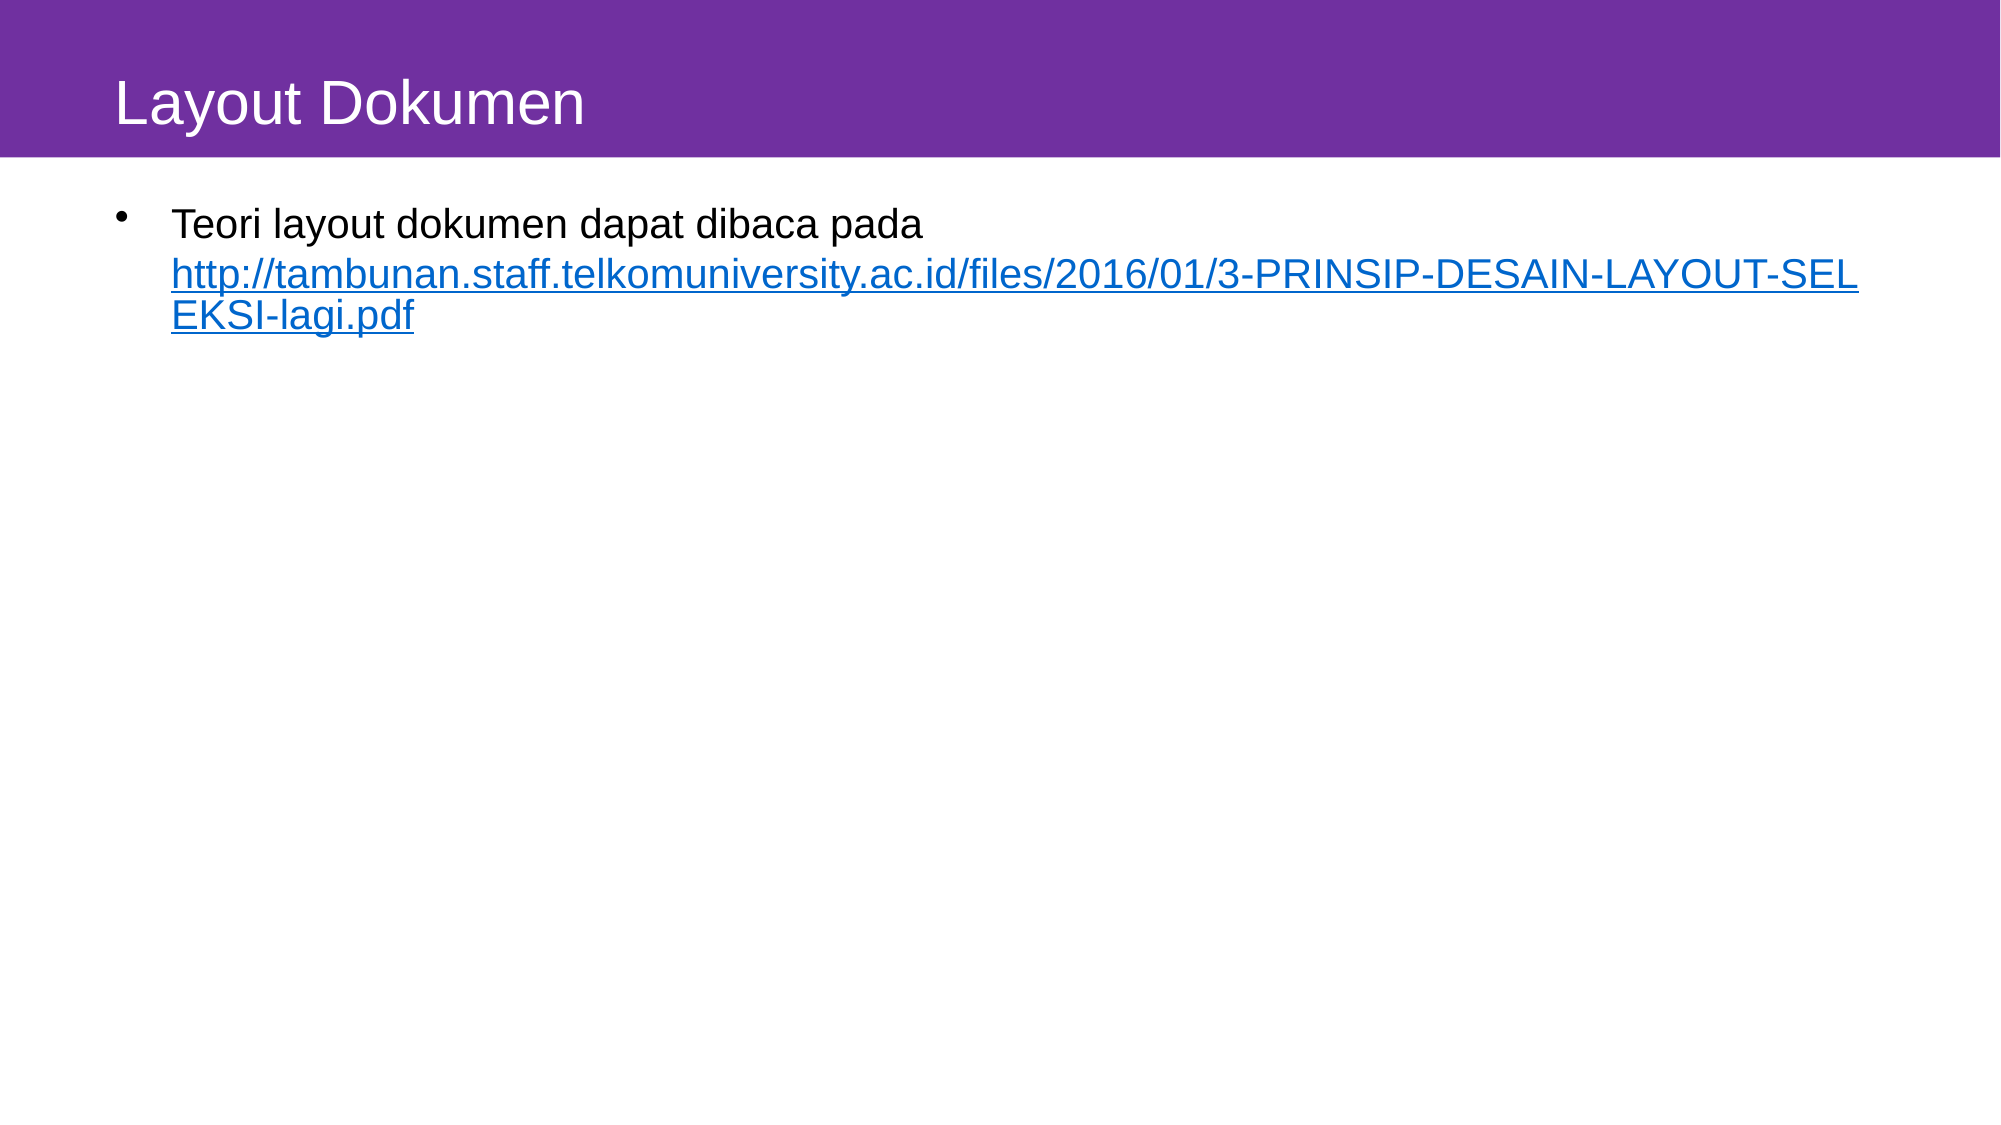

# Layout Dokumen
Teori layout dokumen dapat dibaca pada http://tambunan.staff.telkomuniversity.ac.id/files/2016/01/3-PRINSIP-DESAIN-LAYOUT-SELEKSI-lagi.pdf